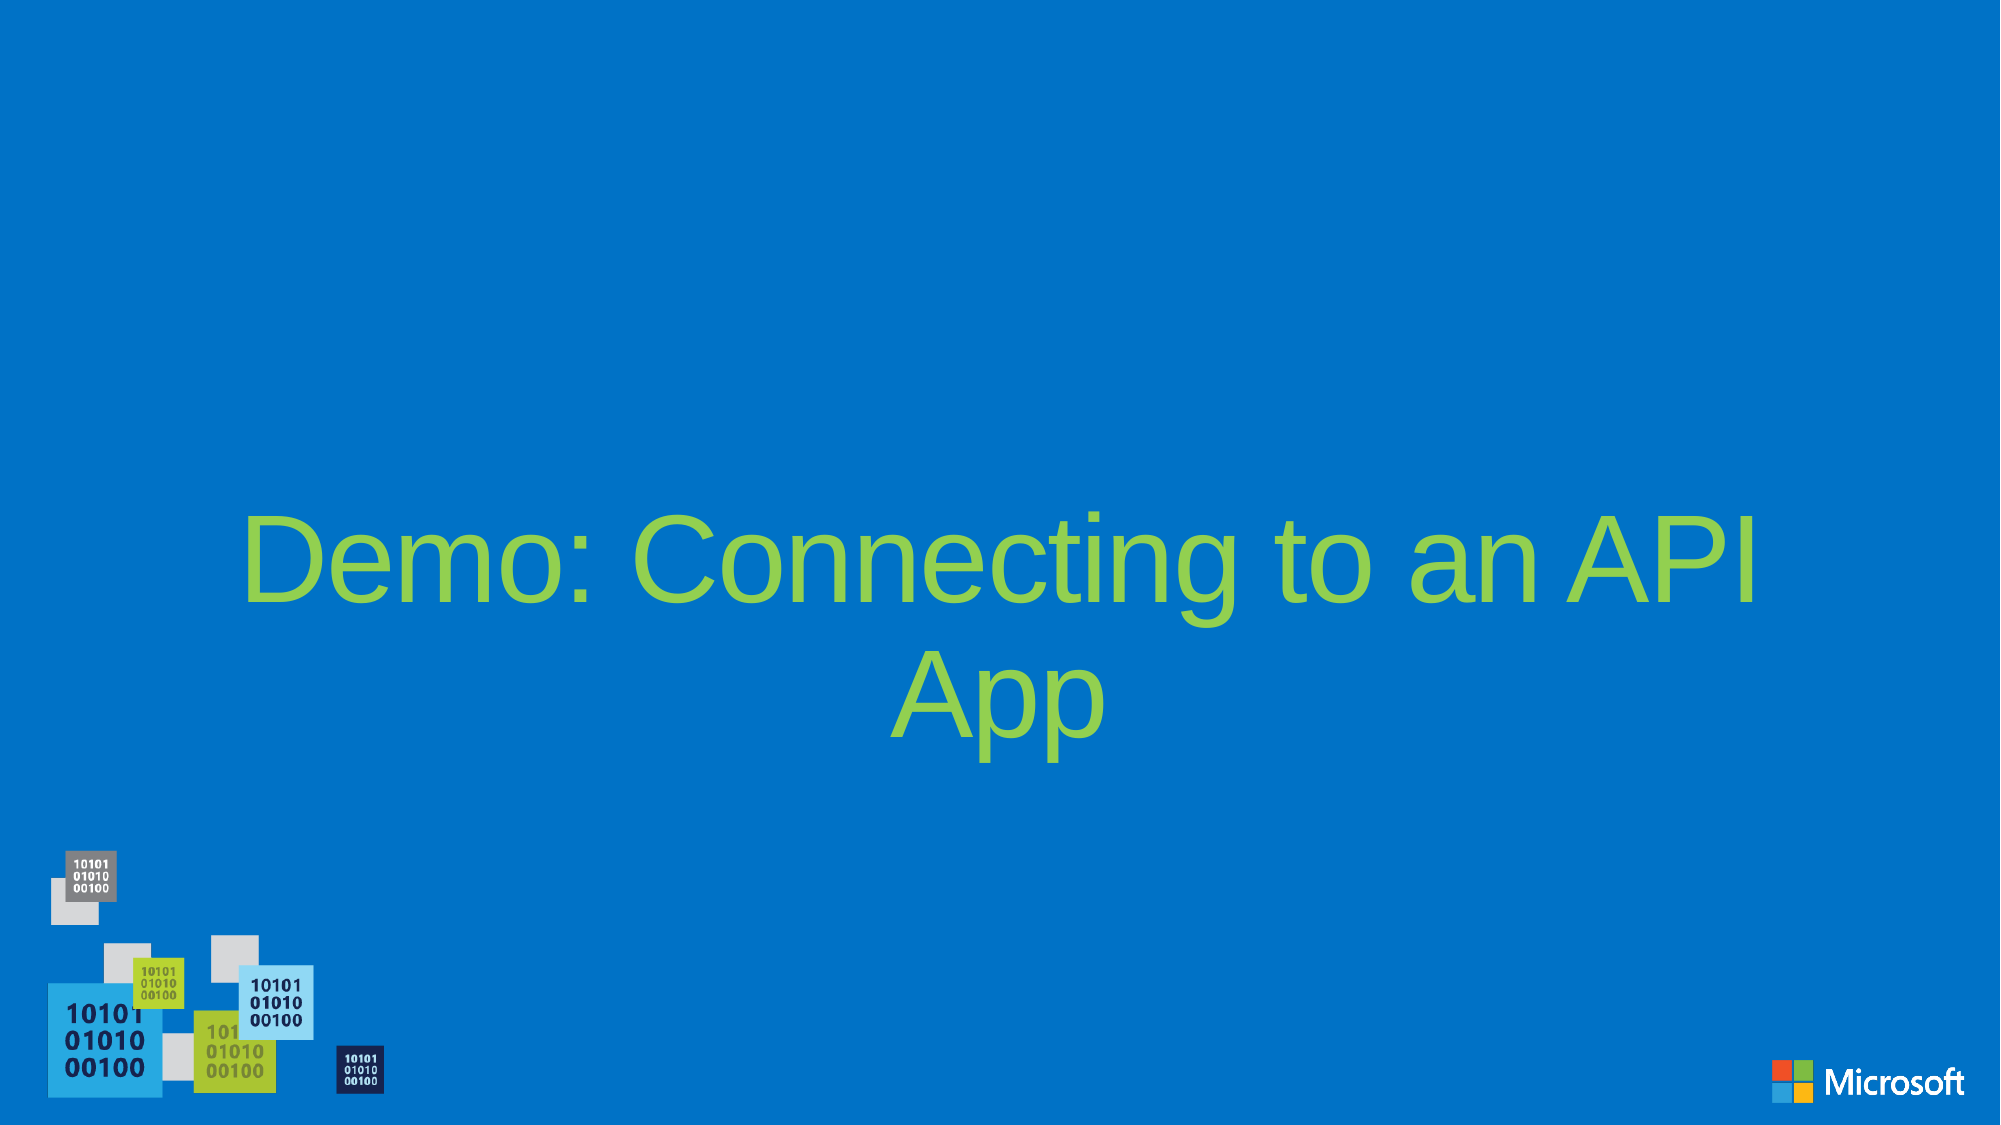

# Demo: Connecting to an API App